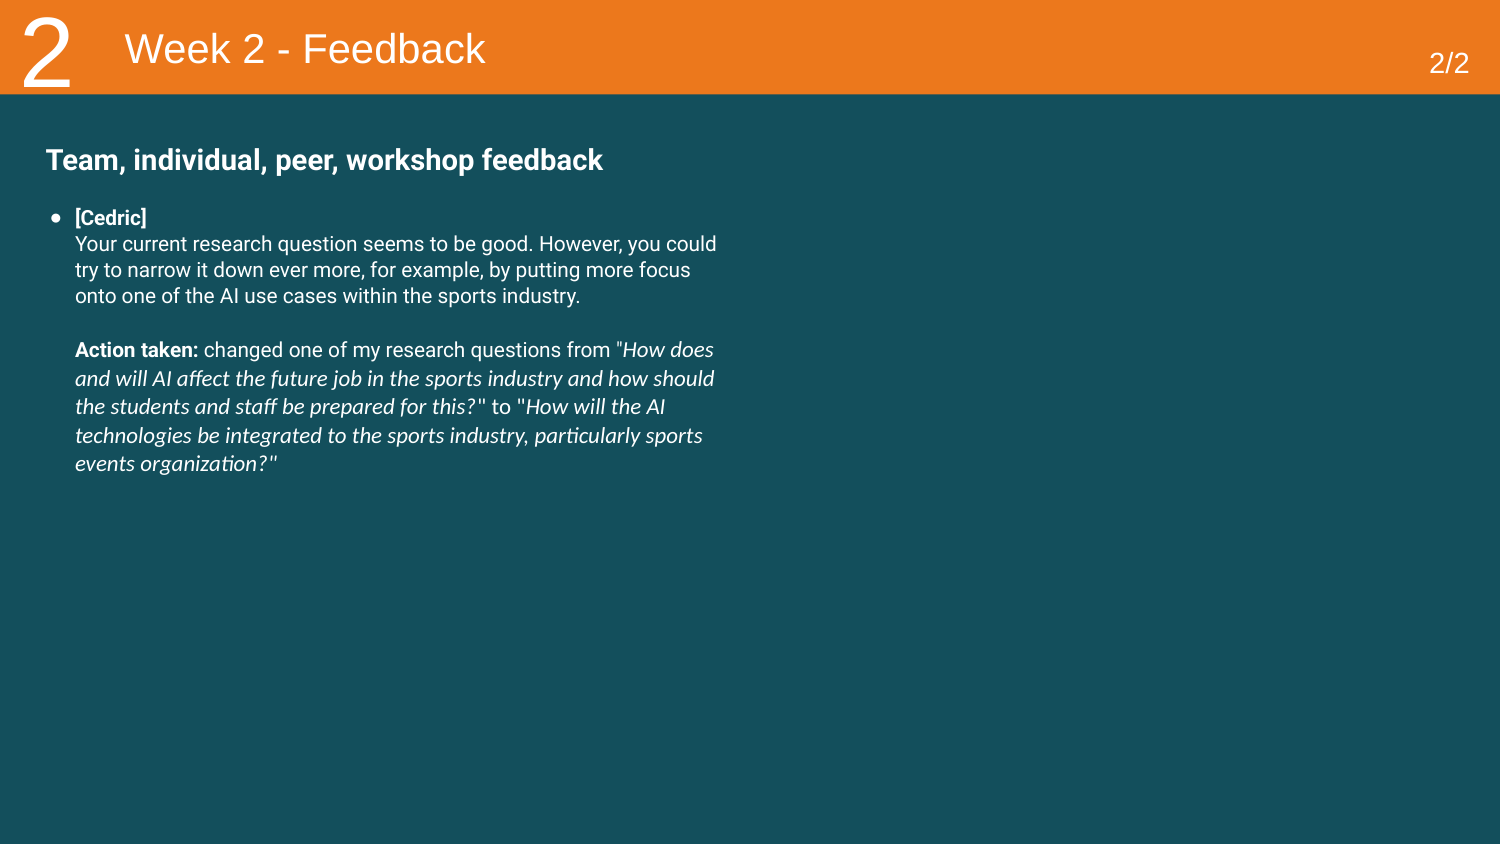

2
# Week 2 - Feedback
2/2
Team, individual, peer, workshop feedback
[Cedric]
Your current research question seems to be good. However, you could try to narrow it down ever more, for example, by putting more focus onto one of the AI use cases within the sports industry.
Action taken: changed one of my research questions from "How does and will AI affect the future job in the sports industry and how should the students and staff be prepared for this?" to "How will the AI technologies be integrated to the sports industry, particularly sports events organization?"